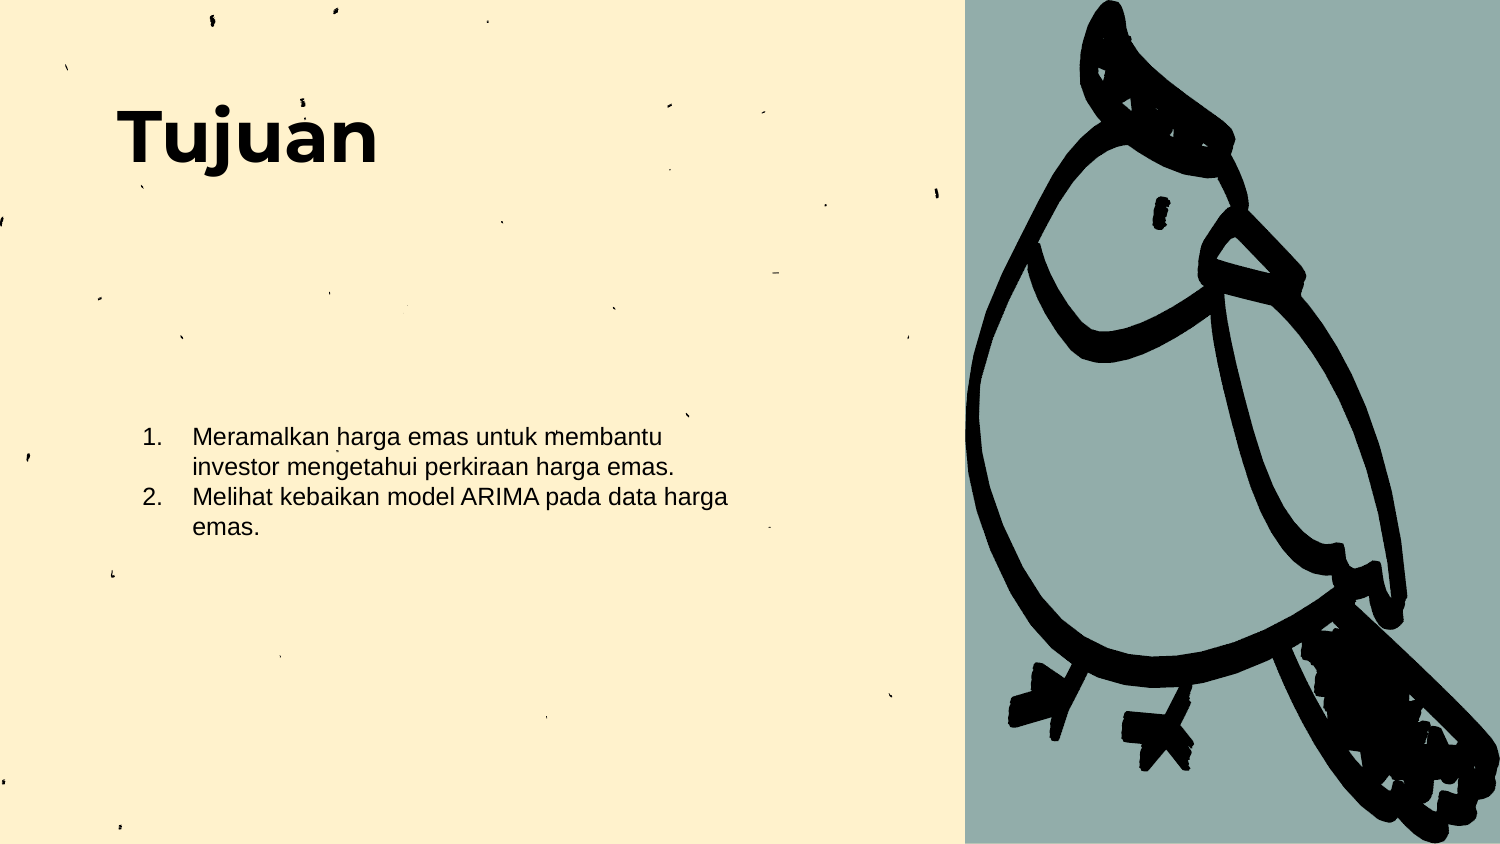

# Tujuan
Meramalkan harga emas untuk membantu investor mengetahui perkiraan harga emas.
Melihat kebaikan model ARIMA pada data harga emas.